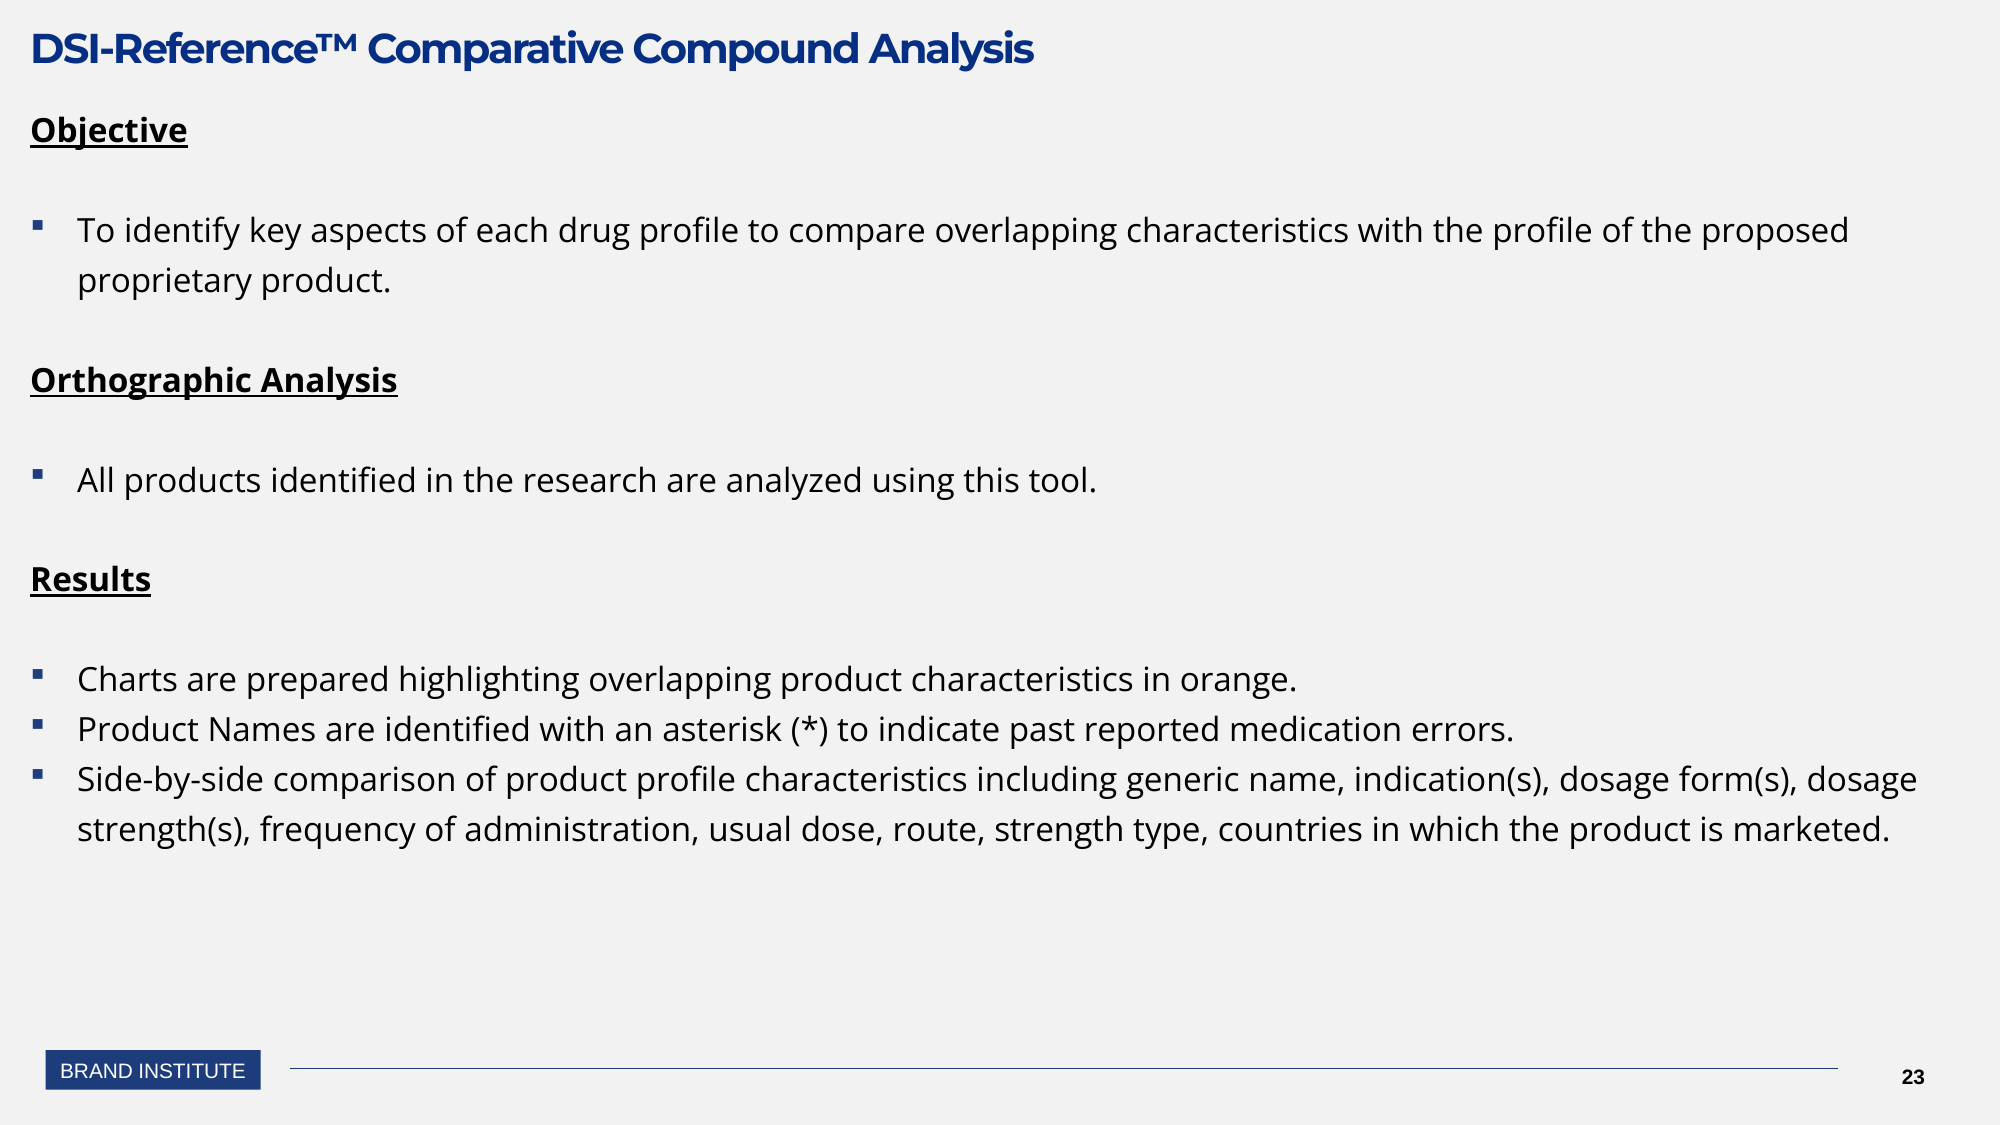

# DSI-Reference™ Comparative Compound Analysis
Objective

To identify key aspects of each drug profile to compare overlapping characteristics with the profile of the proposed proprietary product.

Orthographic Analysis

All products identified in the research are analyzed using this tool.

Results

Charts are prepared highlighting overlapping product characteristics in orange.
Product Names are identified with an asterisk (*) to indicate past reported medication errors.
Side-by-side comparison of product profile characteristics including generic name, indication(s), dosage form(s), dosage strength(s), frequency of administration, usual dose, route, strength type, countries in which the product is marketed.